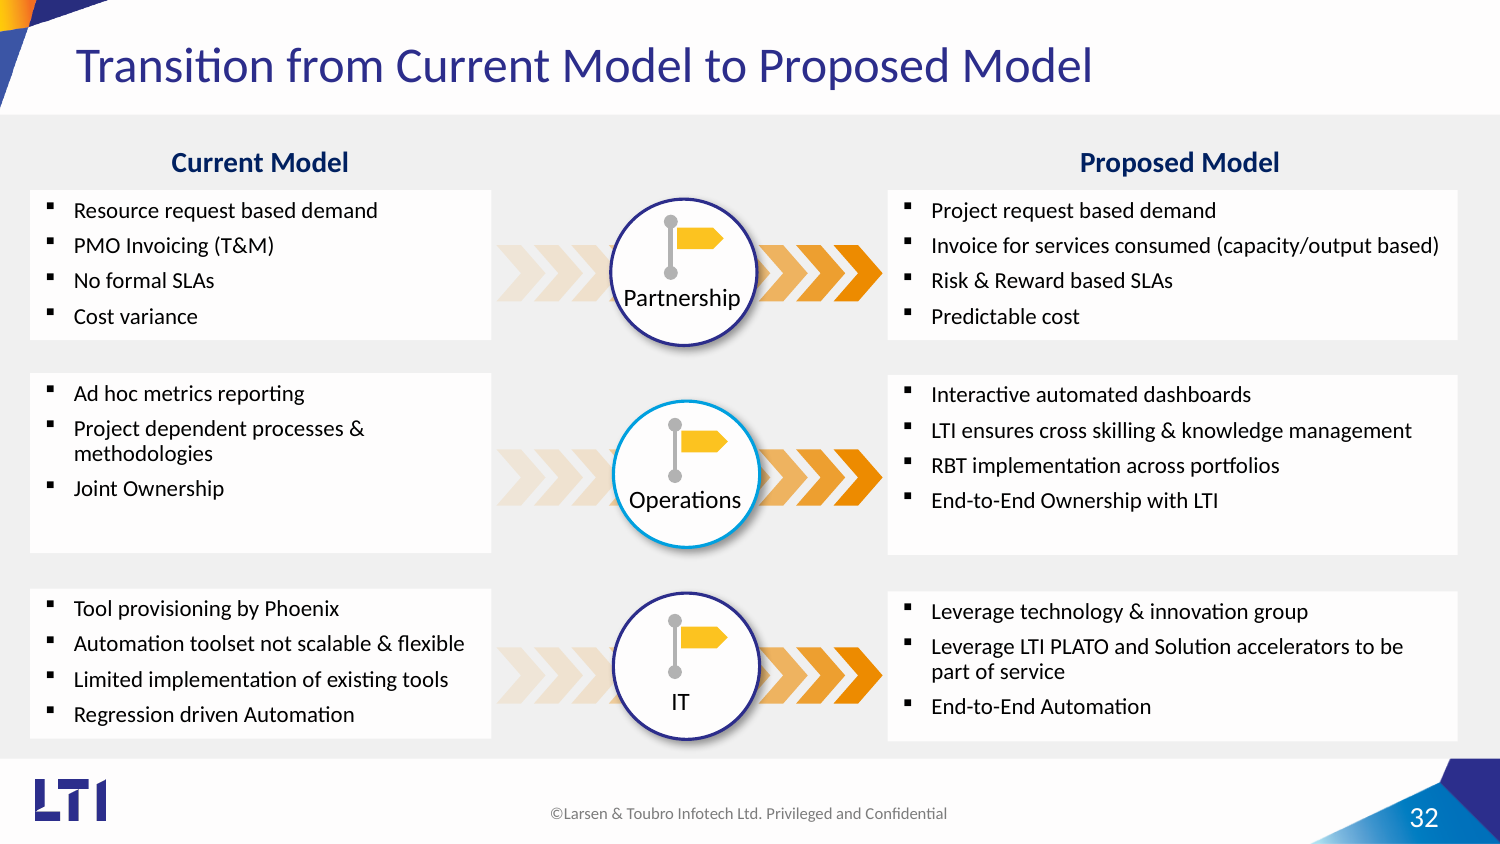

# Transition from Current Model to Proposed Model

Current Model
Proposed Model
Resource request based demand
PMO Invoicing (T&M)
No formal SLAs
Cost variance
Project request based demand
Invoice for services consumed (capacity/output based)
Risk & Reward based SLAs
Predictable cost

Partnership
Business

Ad hoc metrics reporting
Project dependent processes & methodologies
Joint Ownership
Interactive automated dashboards
LTI ensures cross skilling & knowledge management
RBT implementation across portfolios
End-to-End Ownership with LTI

Operations

Tool provisioning by Phoenix
Automation toolset not scalable & flexible
Limited implementation of existing tools
Regression driven Automation
Leverage technology & innovation group
Leverage LTI PLATO and Solution accelerators to be part of service
End-to-End Automation

Business
IT